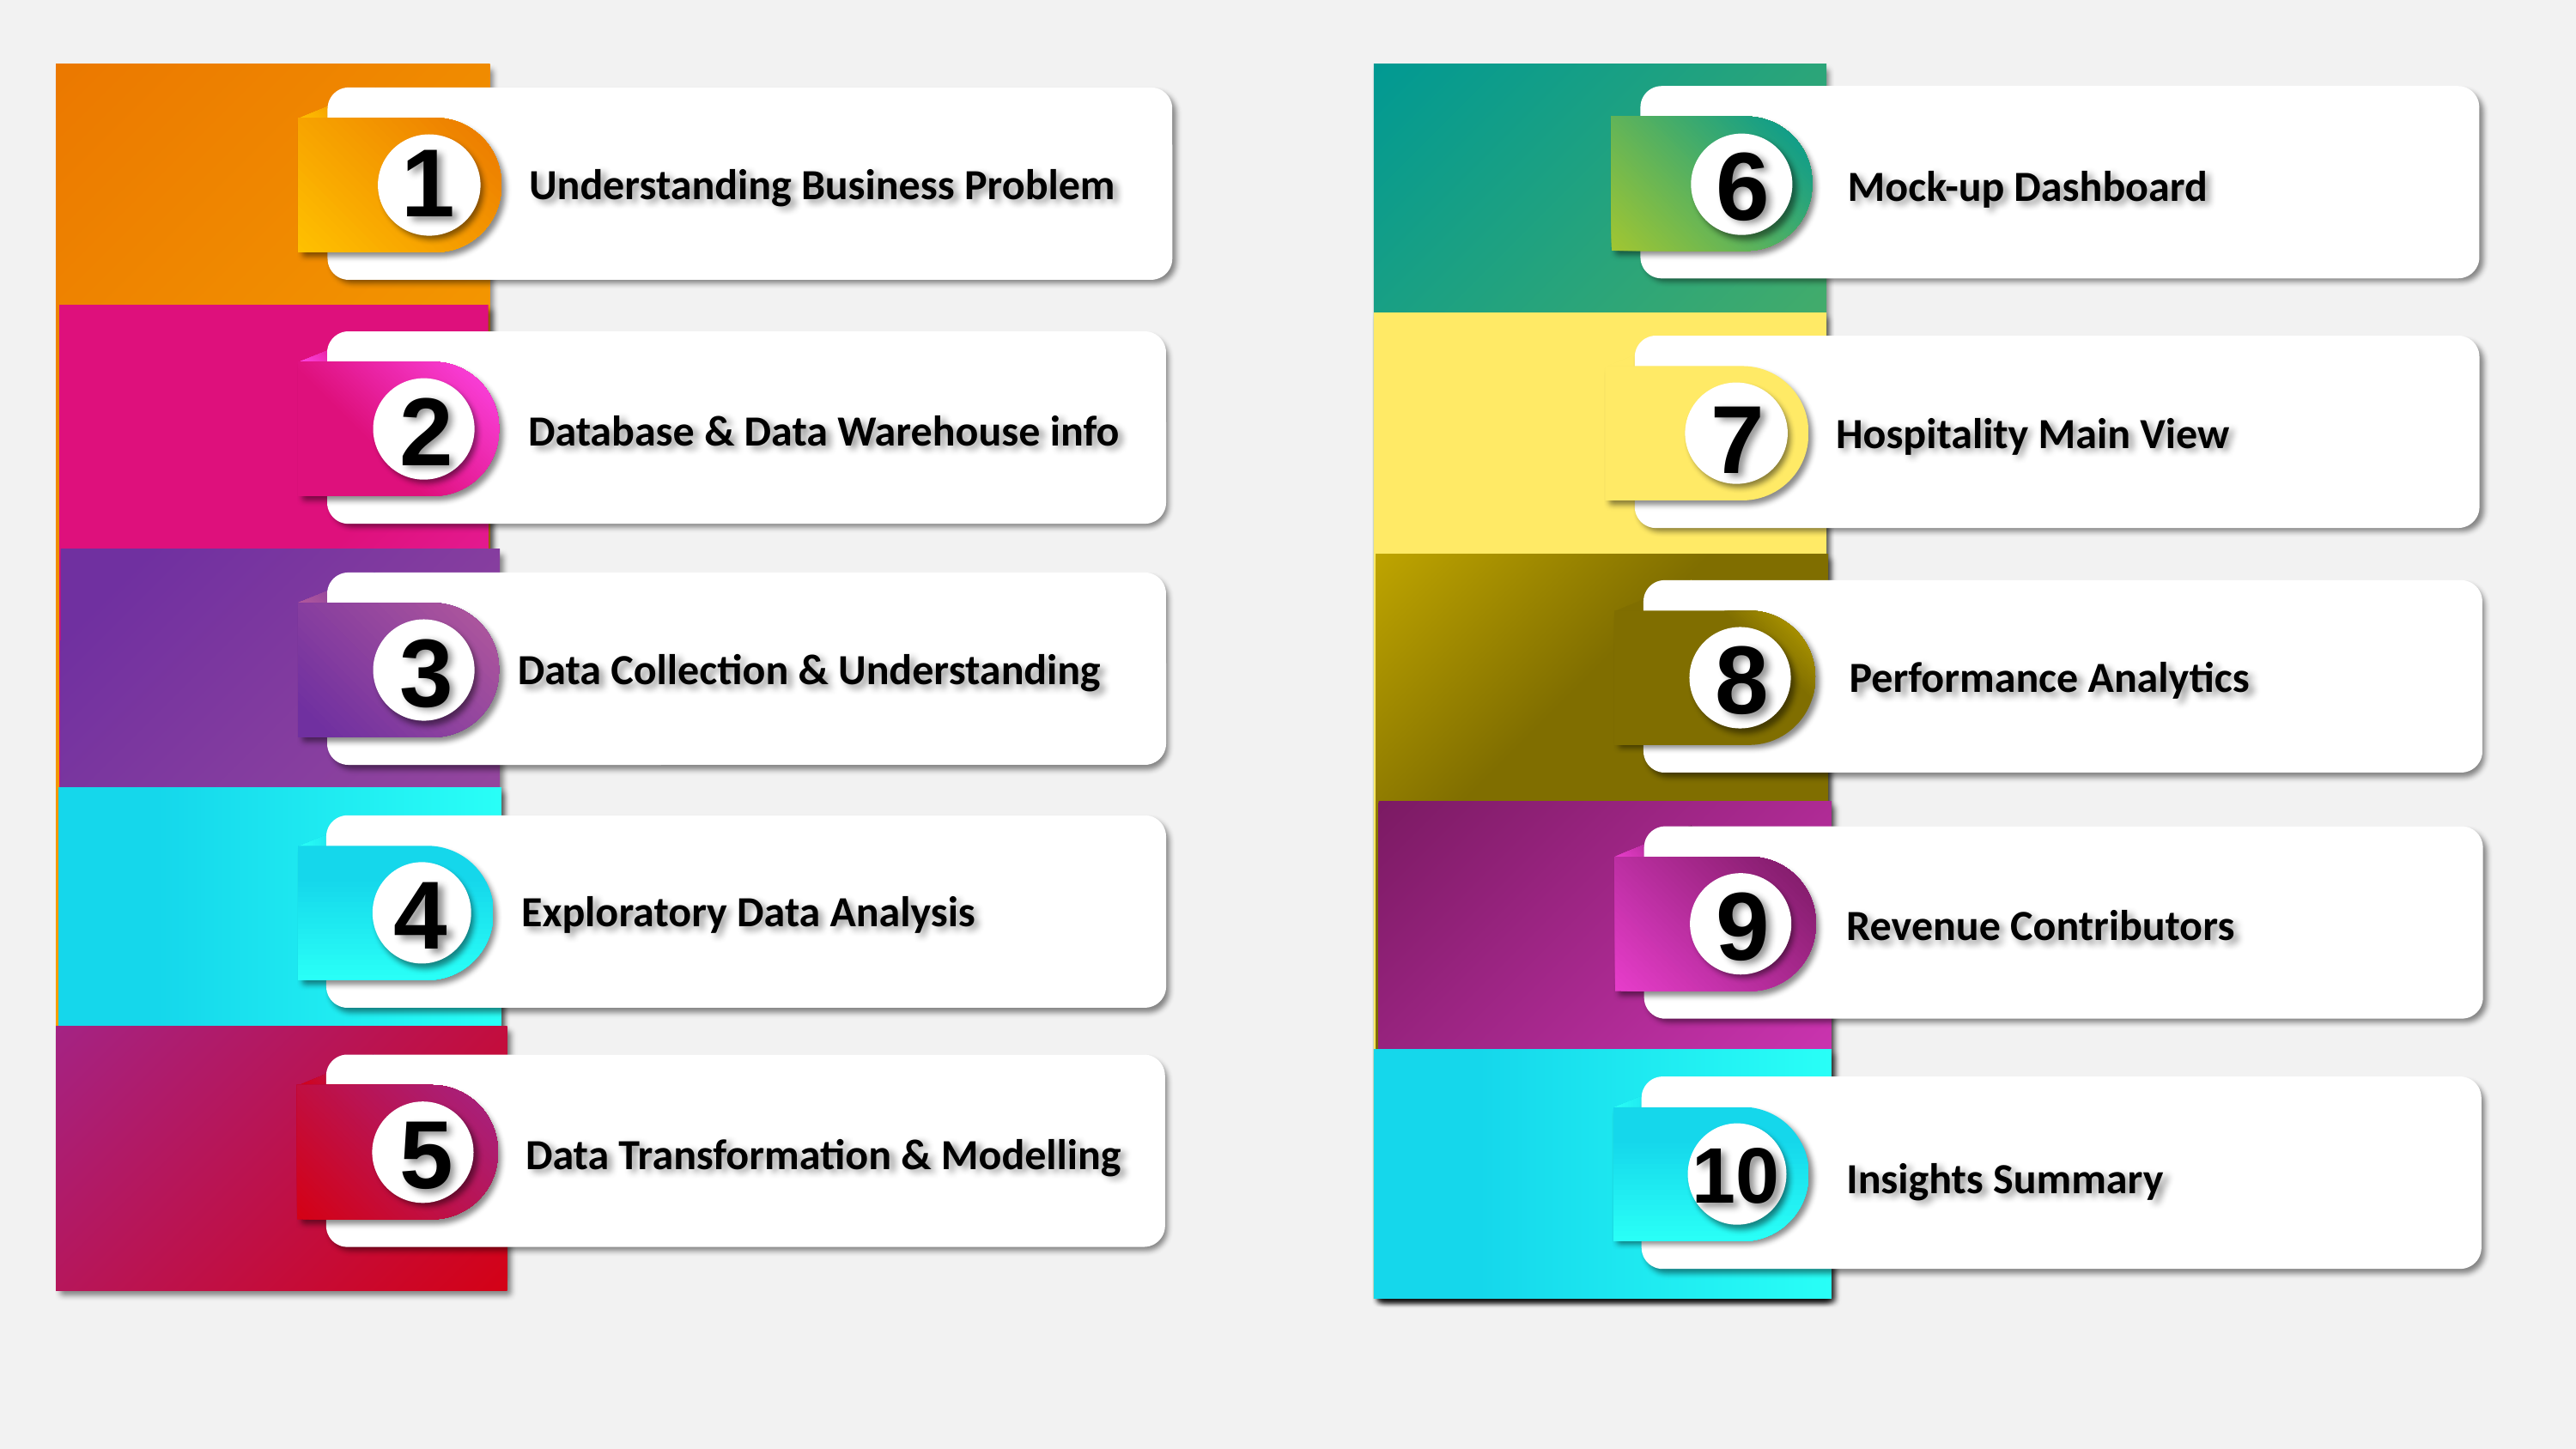

Understanding Business Problem
1

6
Mock-up Dashboard

Hospitality Main View

7

2

Database & Data Warehouse info

Performance Analytics
8

Data Collection & Understanding
3

9
Revenue Contributors

Exploratory Data Analysis
4

10
Insights Summary

5
Data Transformation & Modelling